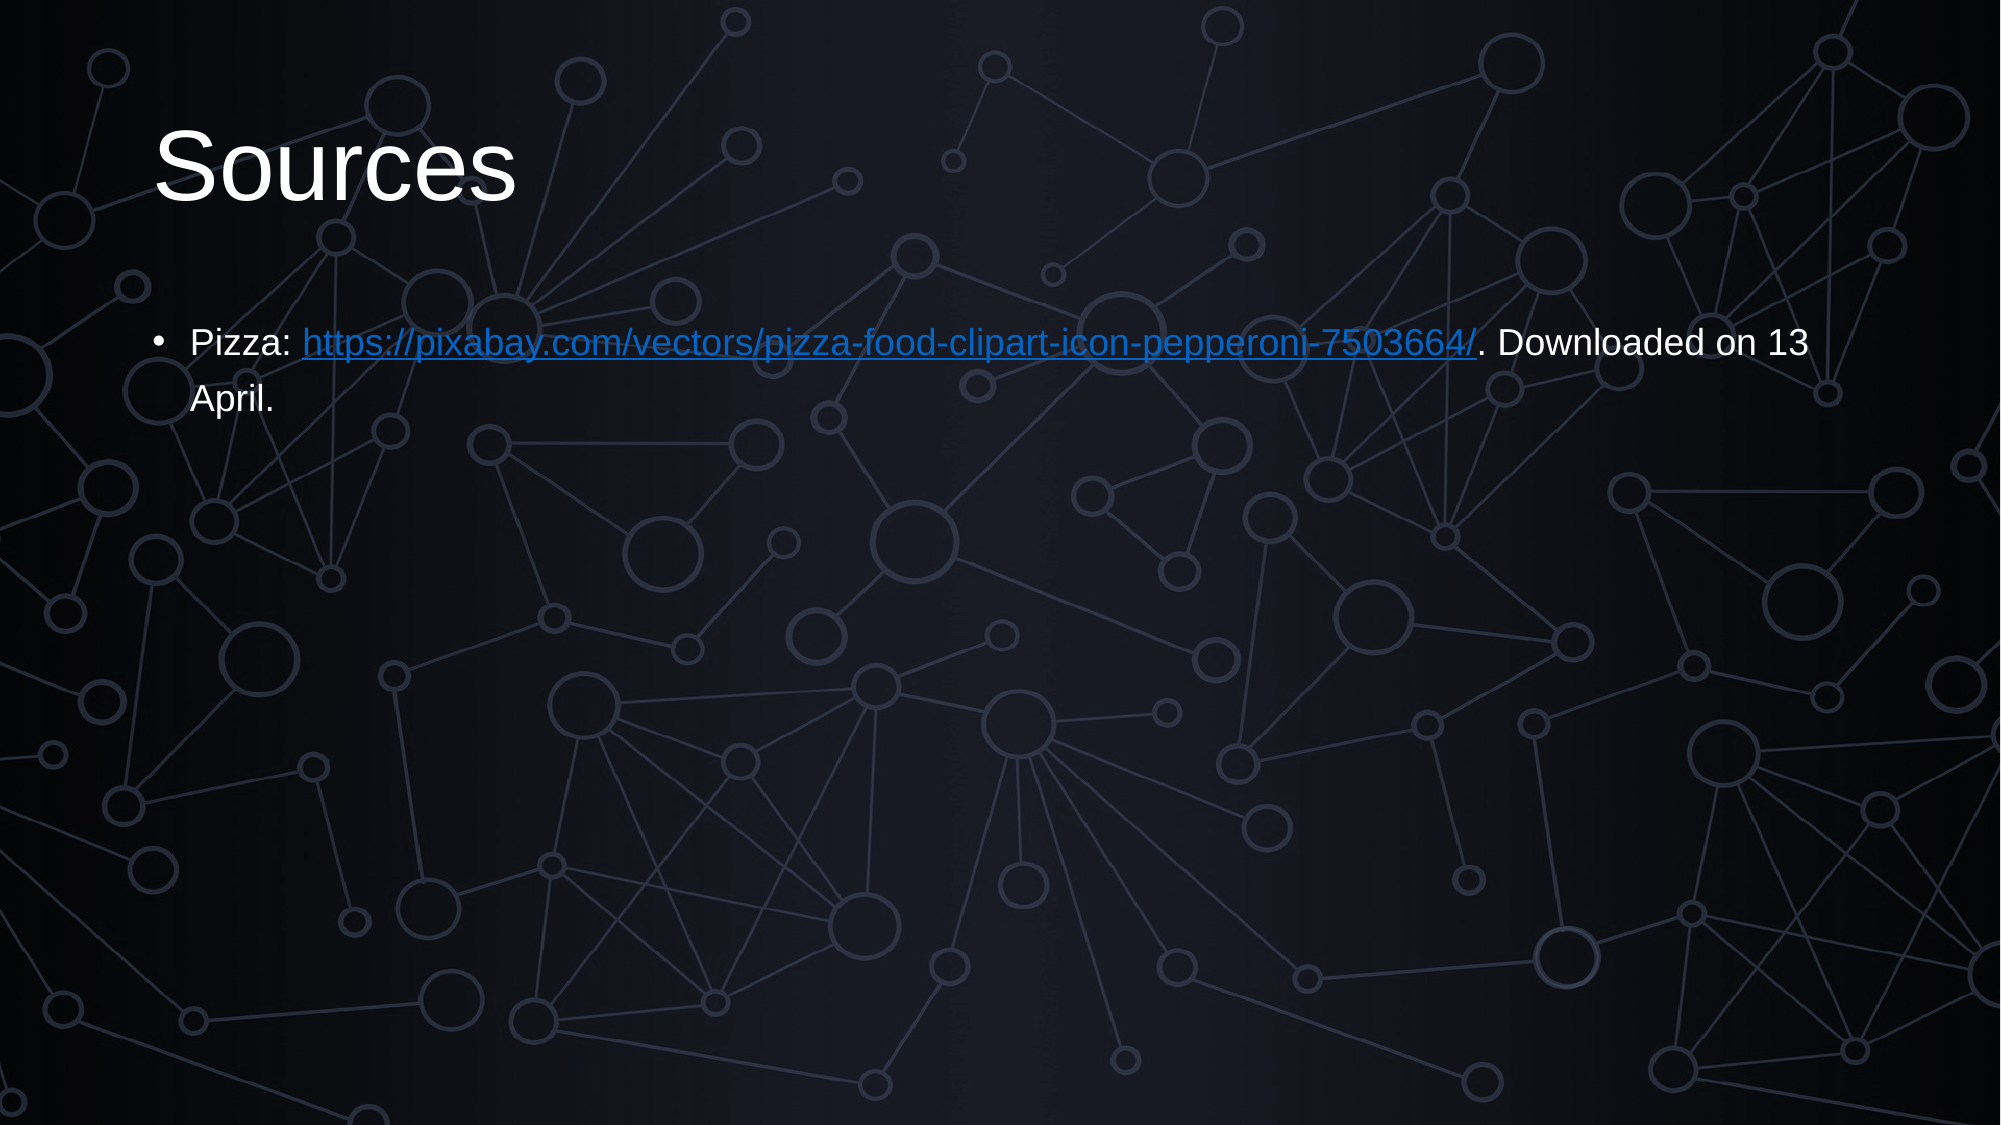

# Sources
Pizza: https://pixabay.com/vectors/pizza-food-clipart-icon-pepperoni-7503664/. Downloaded on 13 April.